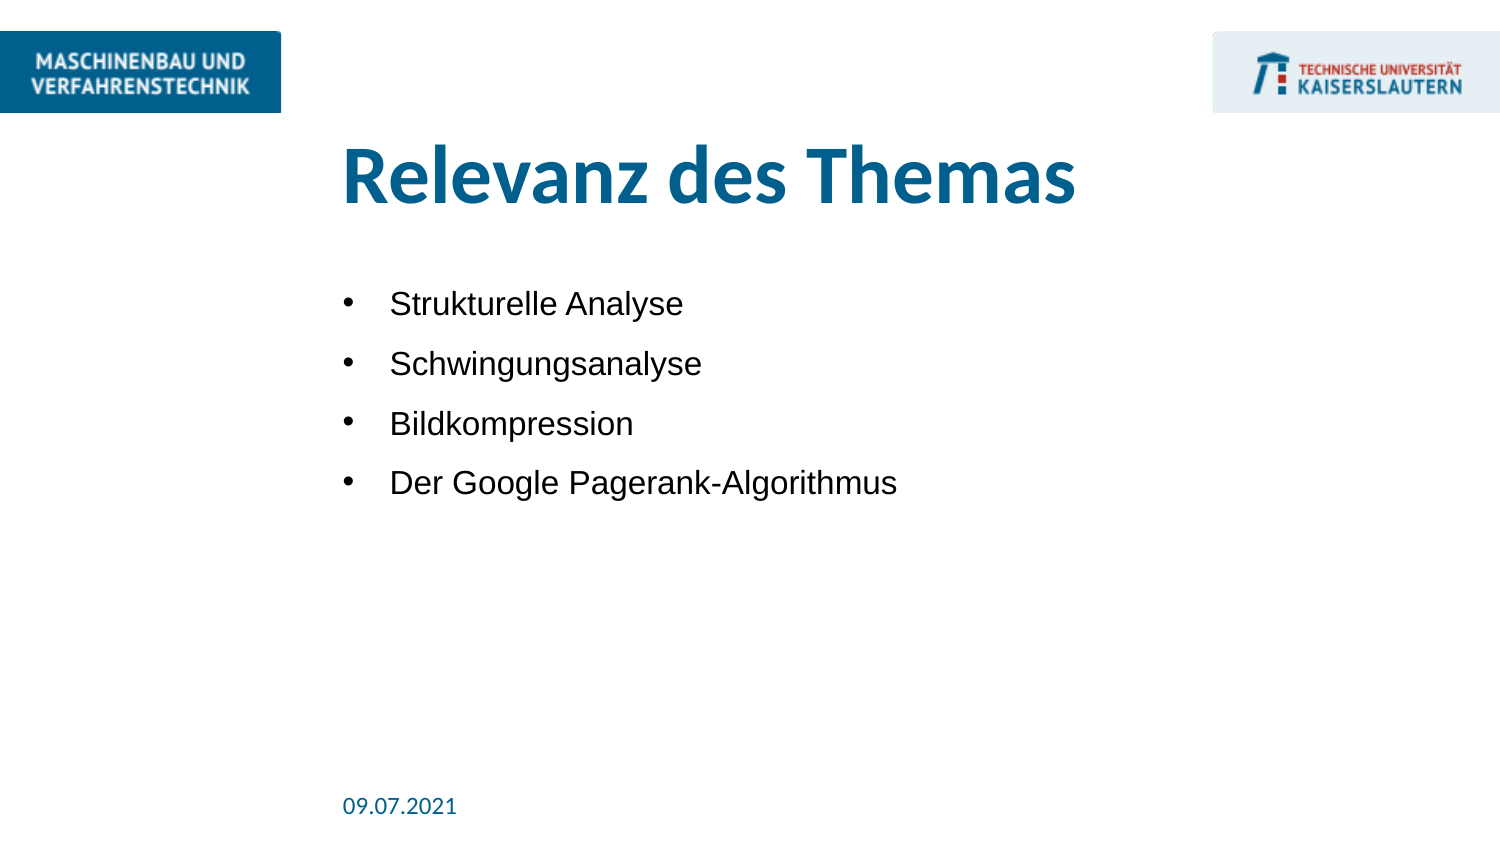

# Relevanz des Themas
Strukturelle Analyse
Schwingungsanalyse
Bildkompression
Der Google Pagerank-Algorithmus
09.07.2021